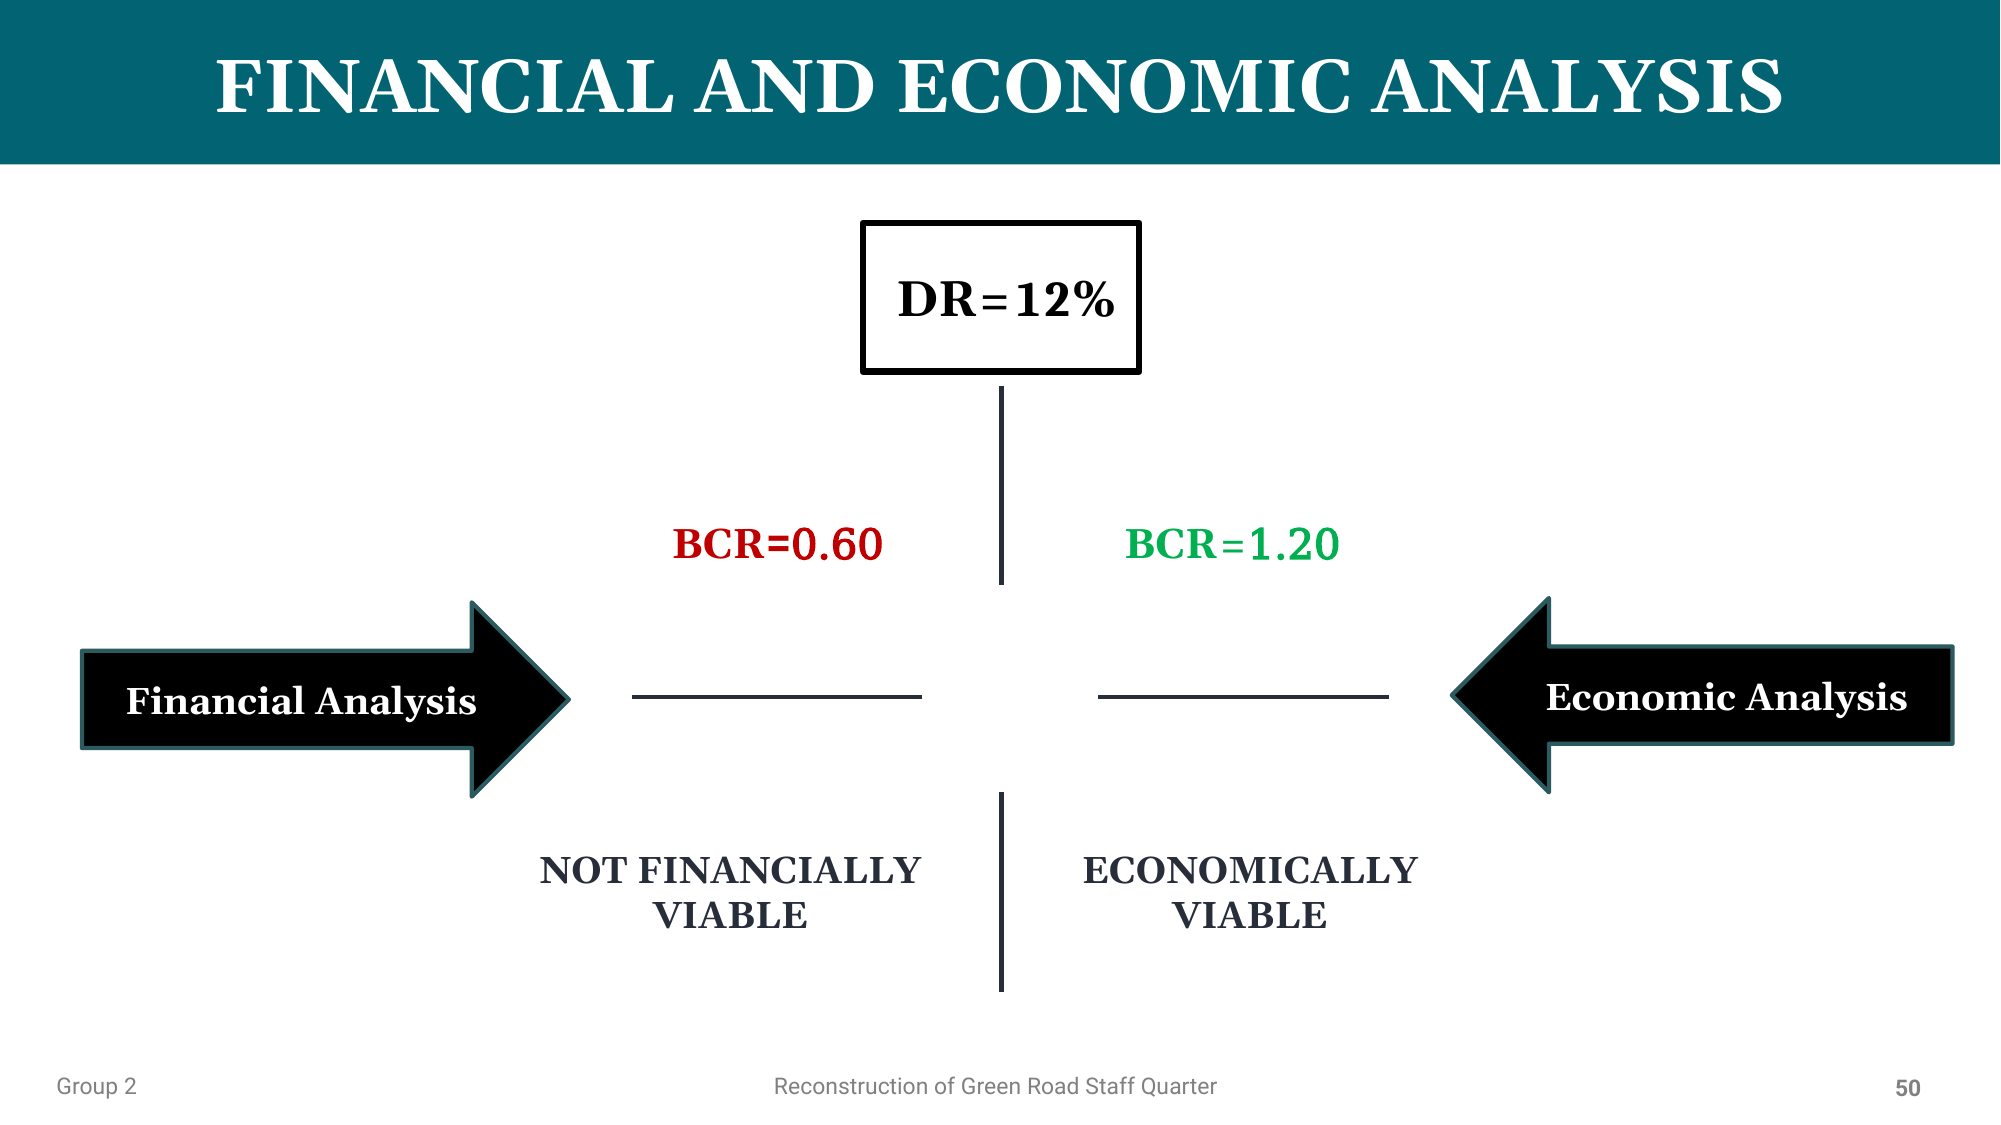

FINANCIAL AND ECONOMIC ANALYSIS

DR=12%
BCR=0.60
BCR=1.20
Economic Analysis
Financial Analysis
ECONOMICALLY
 VIABLE
NOT FINANCIALLY
 VIABLE
Group 2
Reconstruction of Green Road Staff Quarter
50